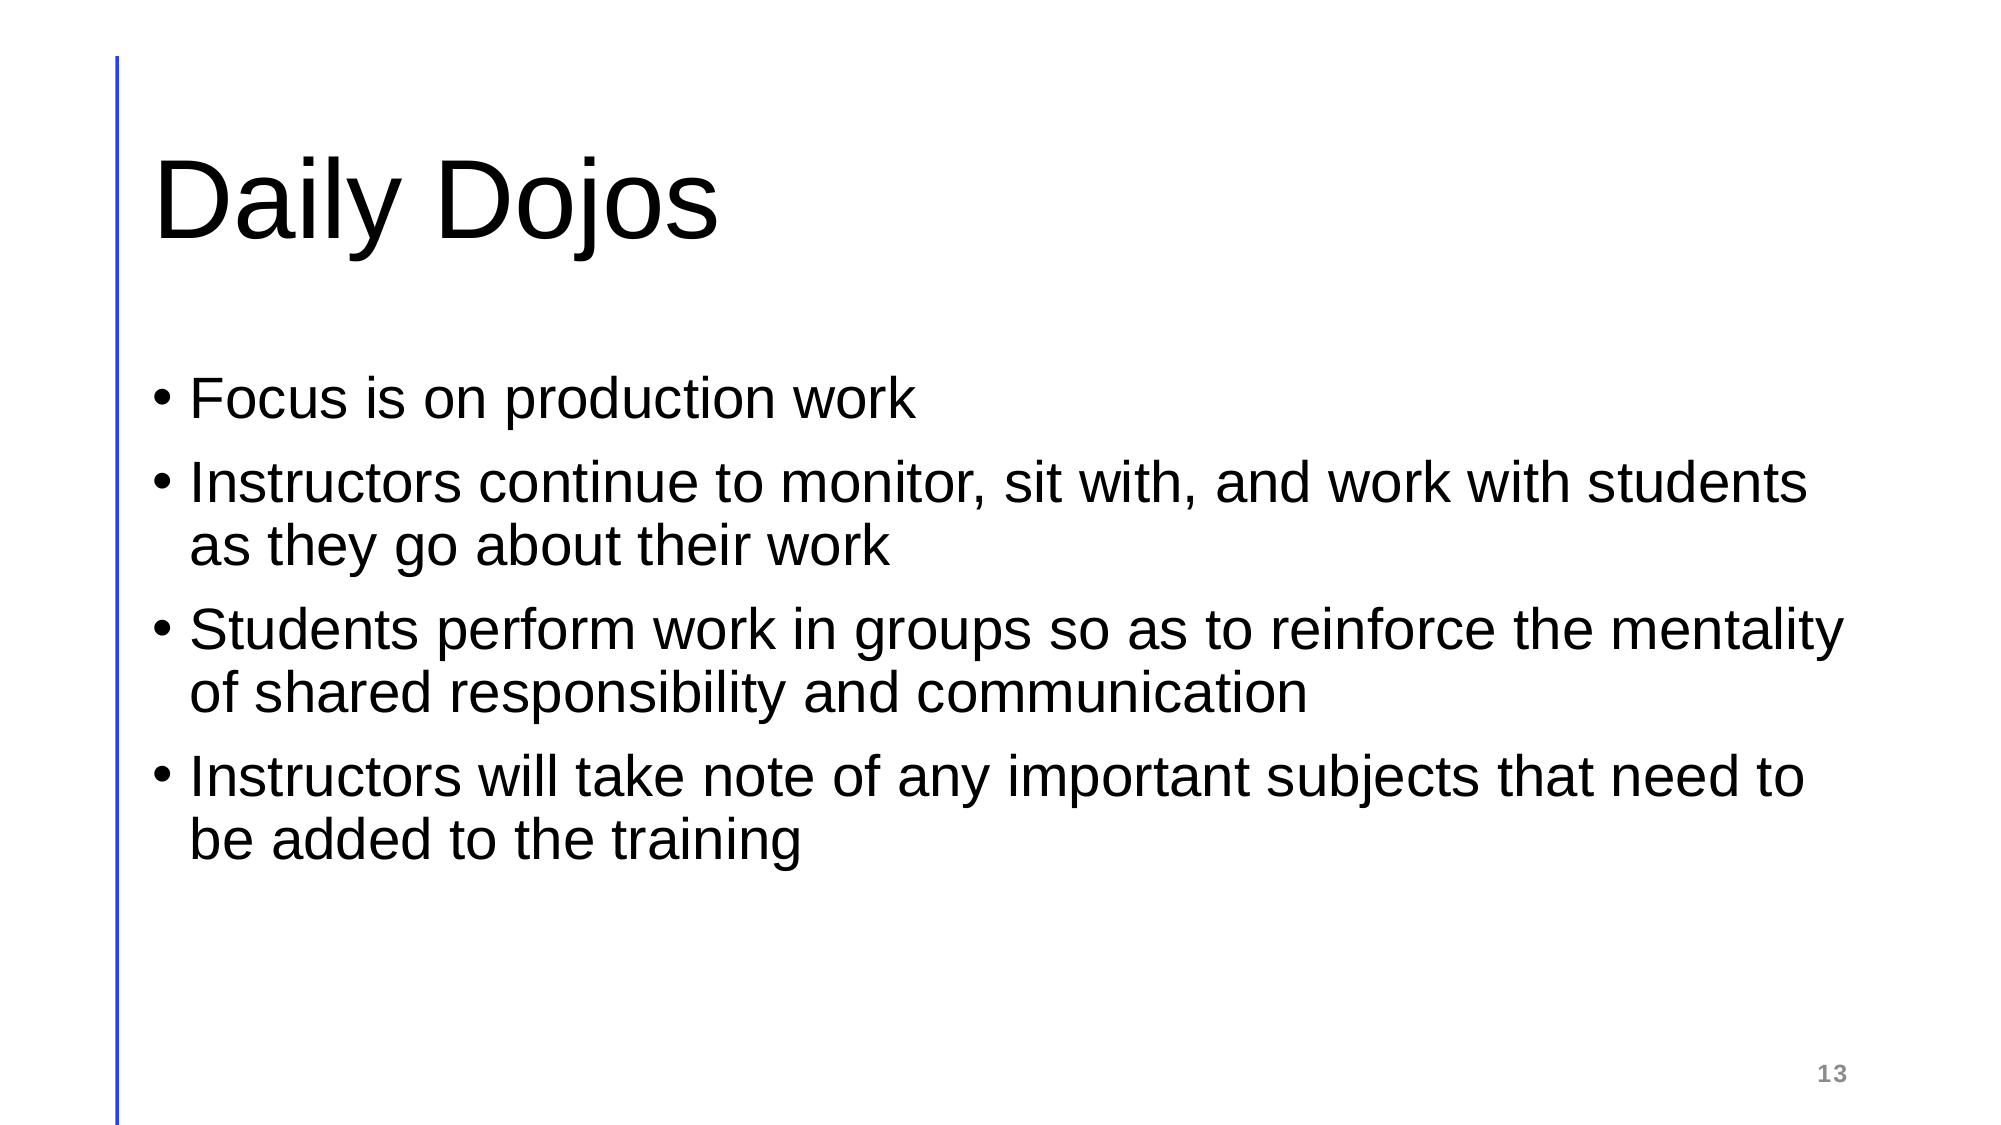

# Daily Dojos
Focus is on production work
Instructors continue to monitor, sit with, and work with students as they go about their work
Students perform work in groups so as to reinforce the mentality of shared responsibility and communication
Instructors will take note of any important subjects that need to be added to the training

13